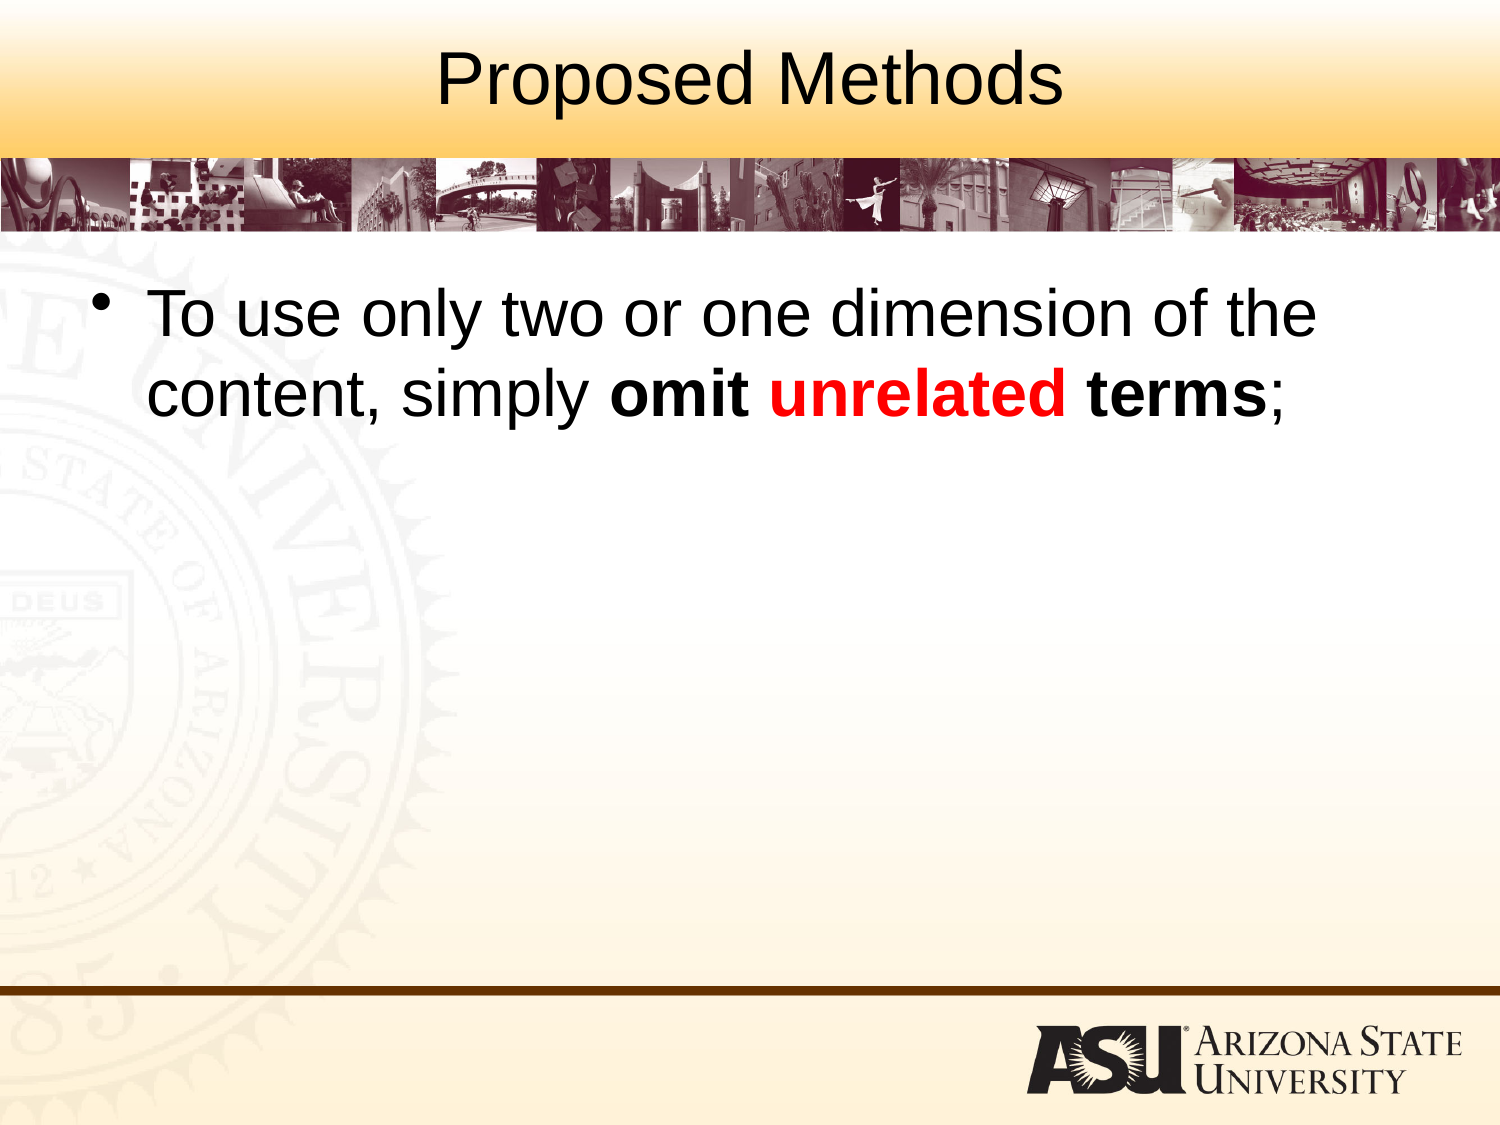

# Proposed Methods
To use only two or one dimension of the content, simply omit unrelated terms;